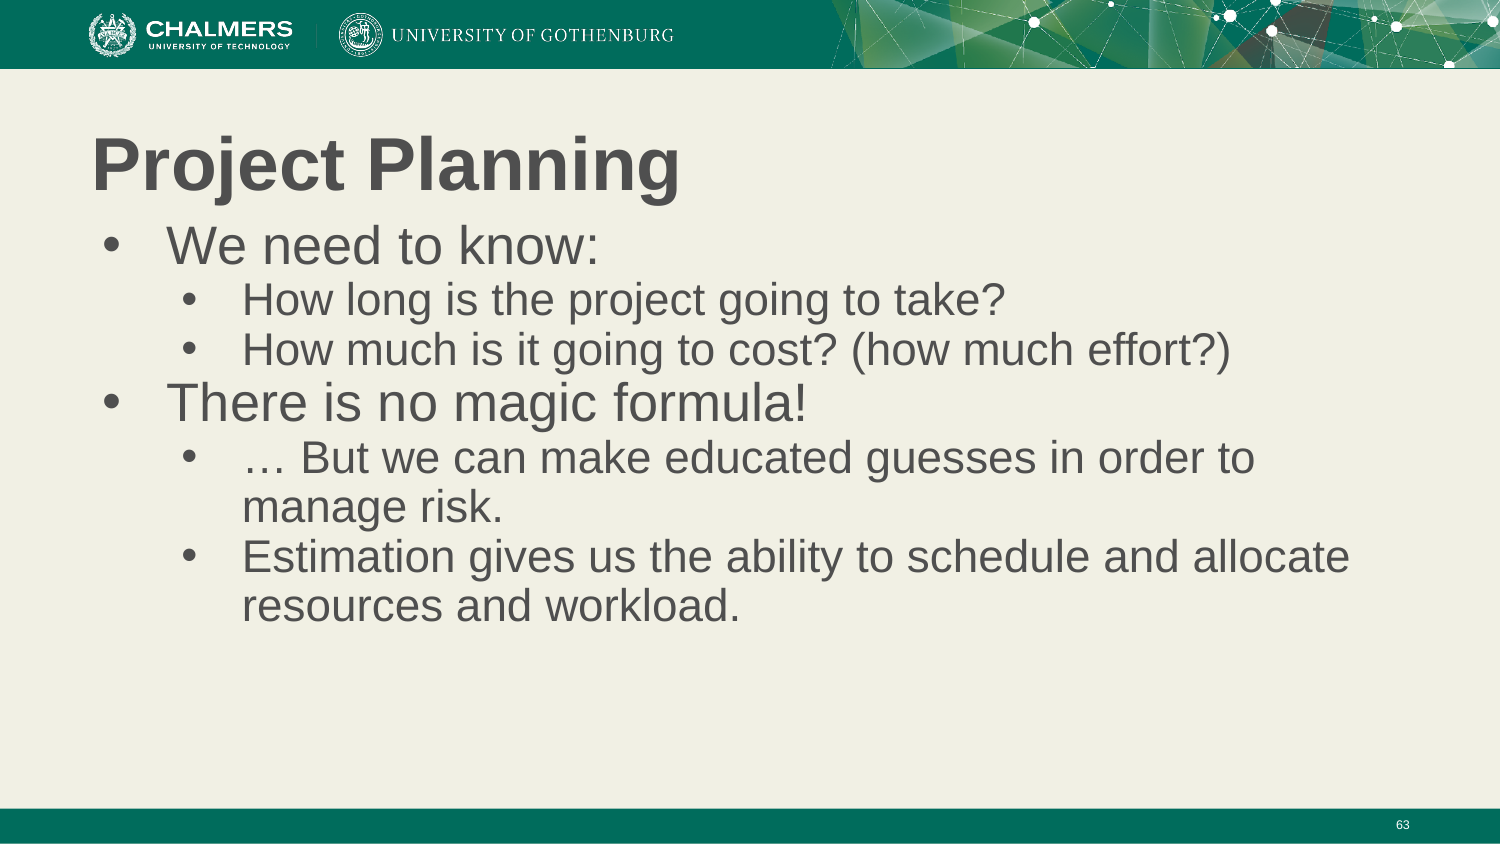

# Project Planning
We need to know:
How long is the project going to take?
How much is it going to cost? (how much effort?)
There is no magic formula!
… But we can make educated guesses in order to manage risk.
Estimation gives us the ability to schedule and allocate resources and workload.
63